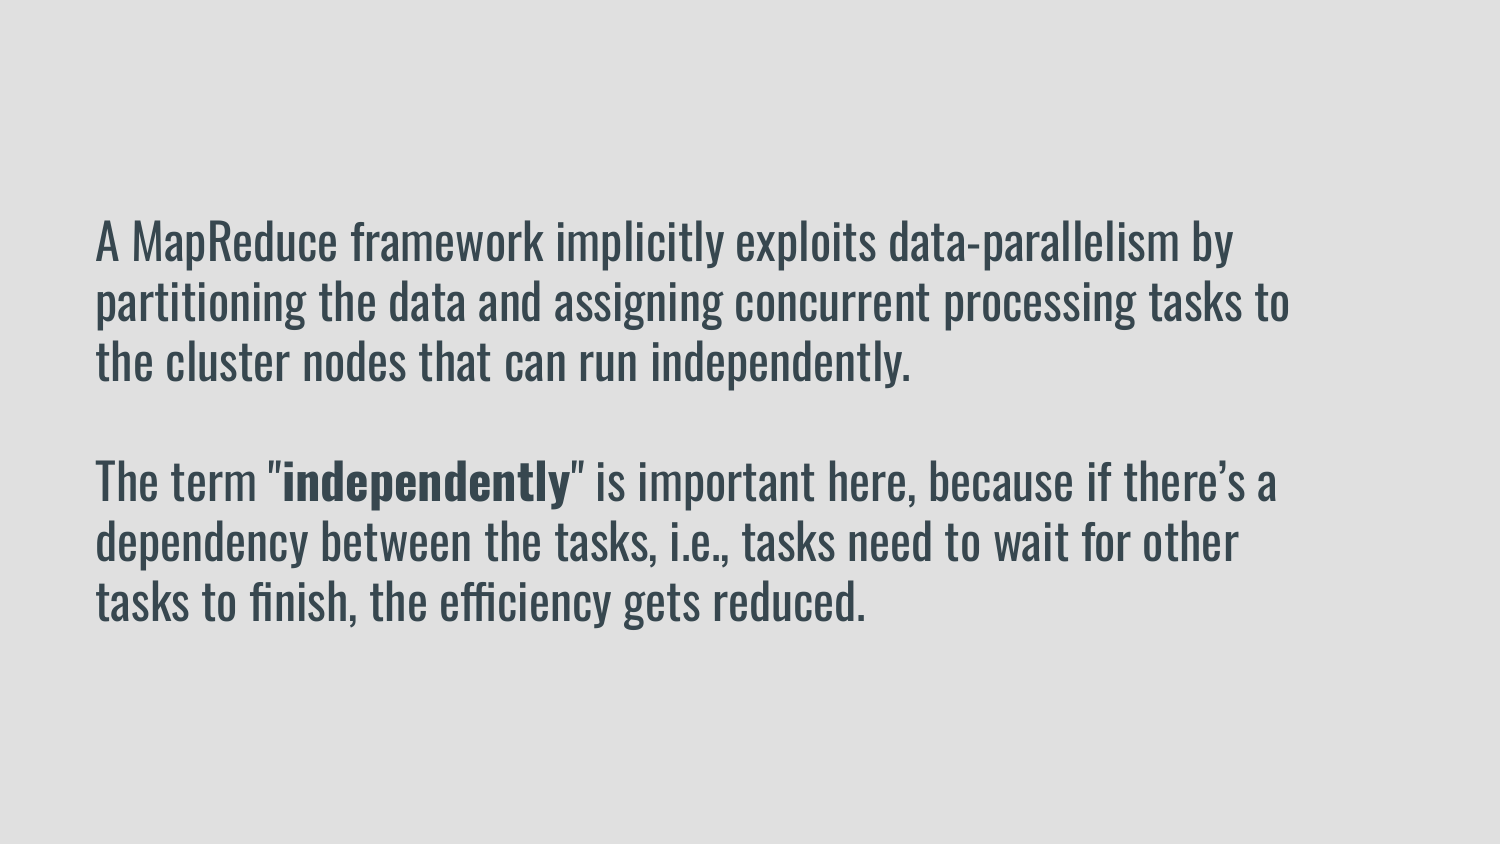

# A MapReduce framework implicitly exploits data-parallelism by partitioning the data and assigning concurrent processing tasks to the cluster nodes that can run independently.

The term "independently" is important here, because if there’s a dependency between the tasks, i.e., tasks need to wait for other tasks to finish, the efficiency gets reduced.